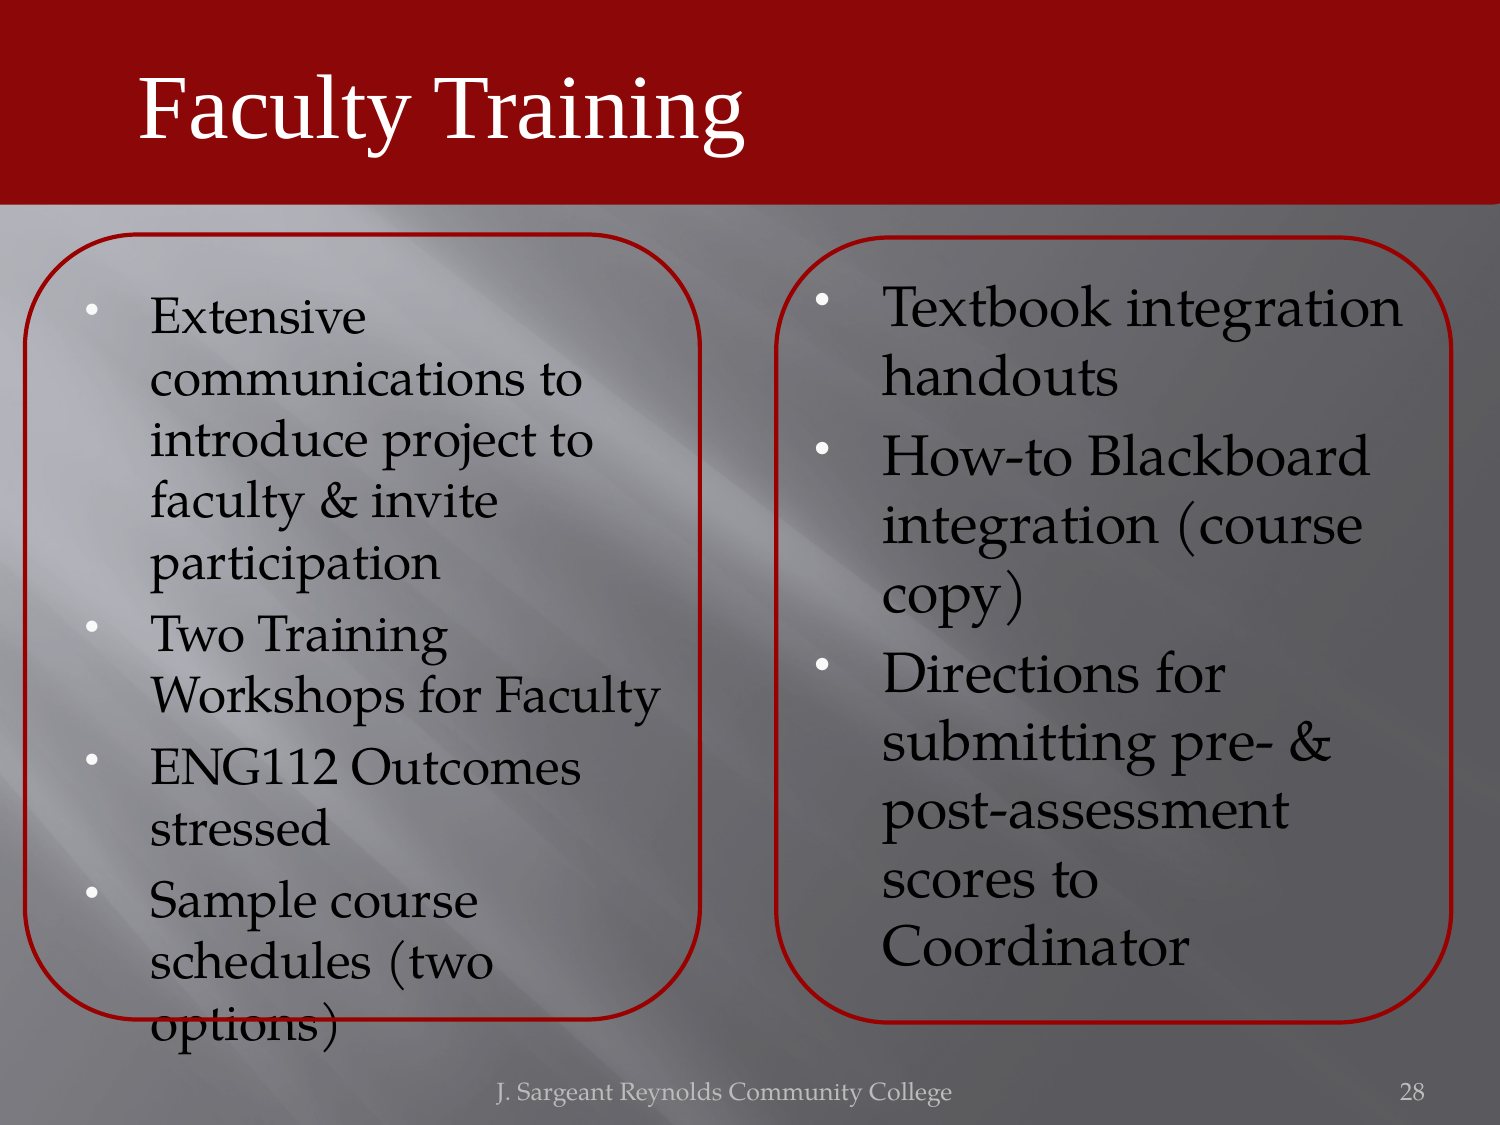

Faculty Training
# Faculty Training

Textbook integration handouts
How-to Blackboard integration (course copy)
Directions for submitting pre- & post-assessment scores to Coordinator

Extensive communications to introduce project to faculty & invite participation
Two Training Workshops for Faculty
ENG112 Outcomes stressed
Sample course schedules (two options)

J. Sargeant Reynolds Community College
28